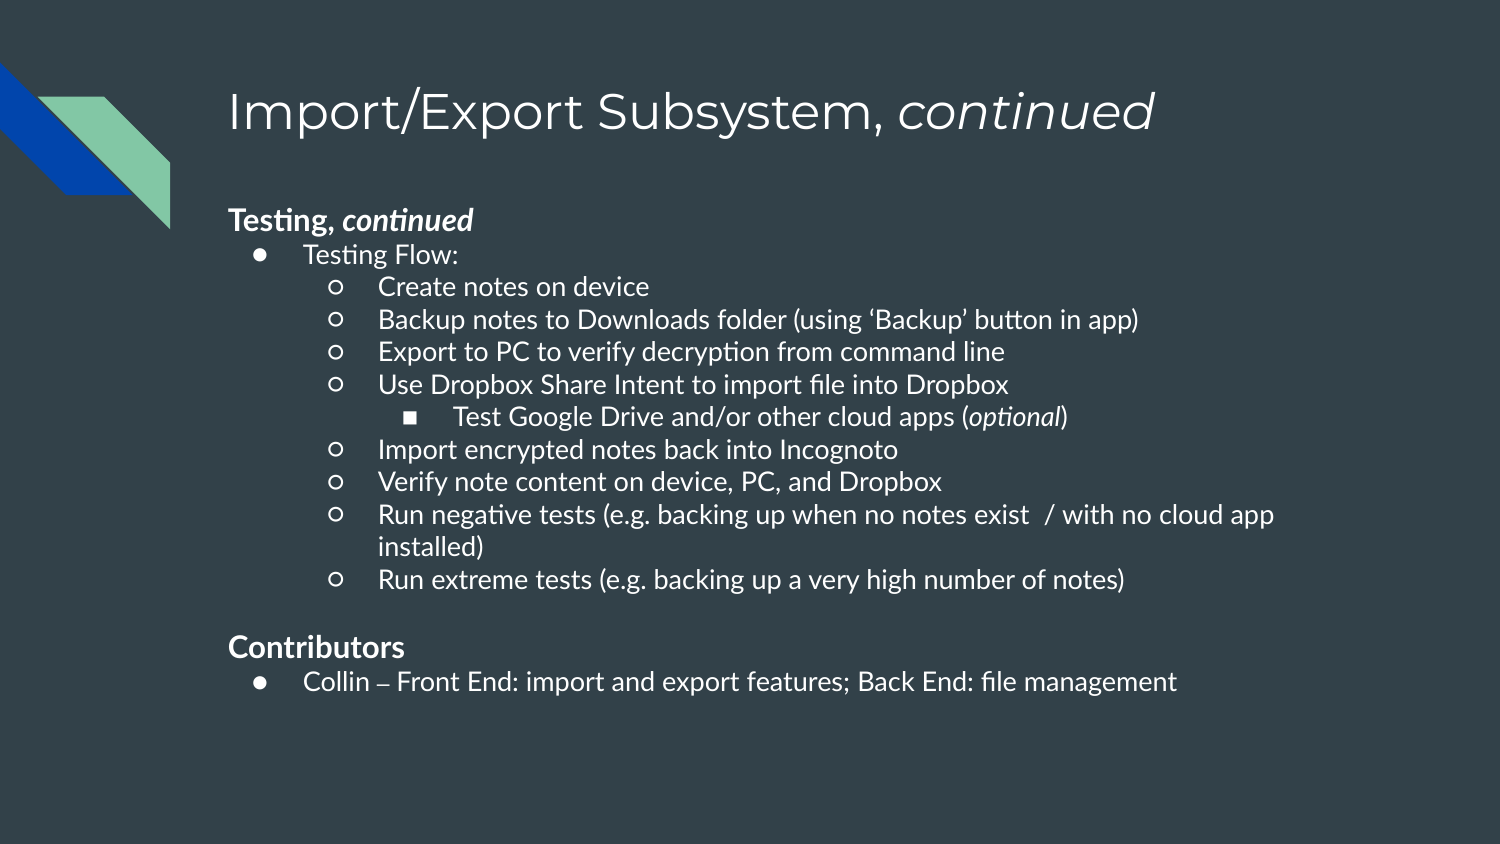

# Import/Export Subsystem, continued
Testing, continued
Testing Flow:
Create notes on device
Backup notes to Downloads folder (using ‘Backup’ button in app)
Export to PC to verify decryption from command line
Use Dropbox Share Intent to import file into Dropbox
Test Google Drive and/or other cloud apps (optional)
Import encrypted notes back into Incognoto
Verify note content on device, PC, and Dropbox
Run negative tests (e.g. backing up when no notes exist  / with no cloud app installed)
Run extreme tests (e.g. backing up a very high number of notes)

Contributors
Collin – Front End: import and export features; Back End: file management